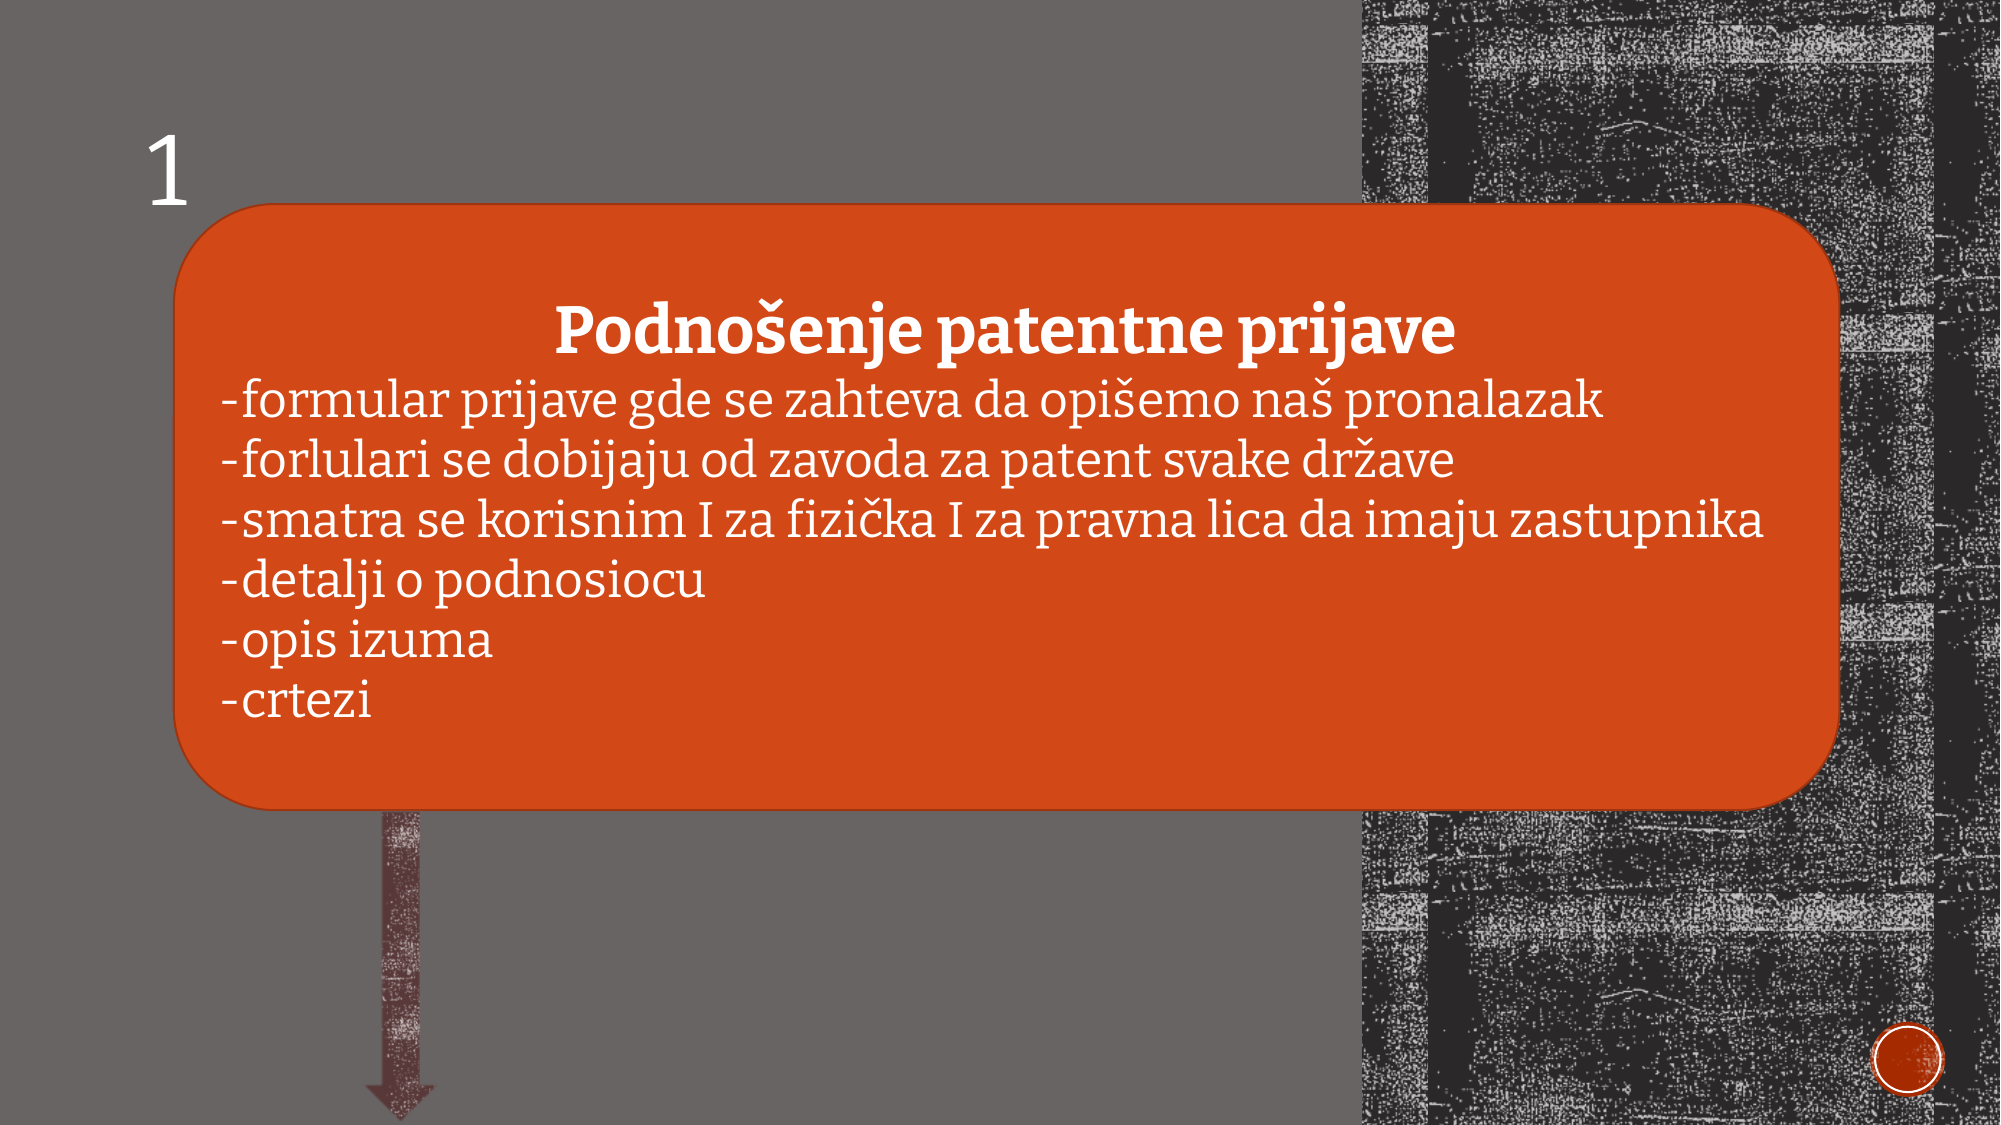

1
Podnošenje patentne prijave
-formular prijave gde se zahteva da opišemo naš pronalazak
-forlulari se dobijaju od zavoda za patent svake države
-smatra se korisnim I za fizička I za pravna lica da imaju zastupnika
-detalji o podnosiocu
-opis izuma
-crtezi